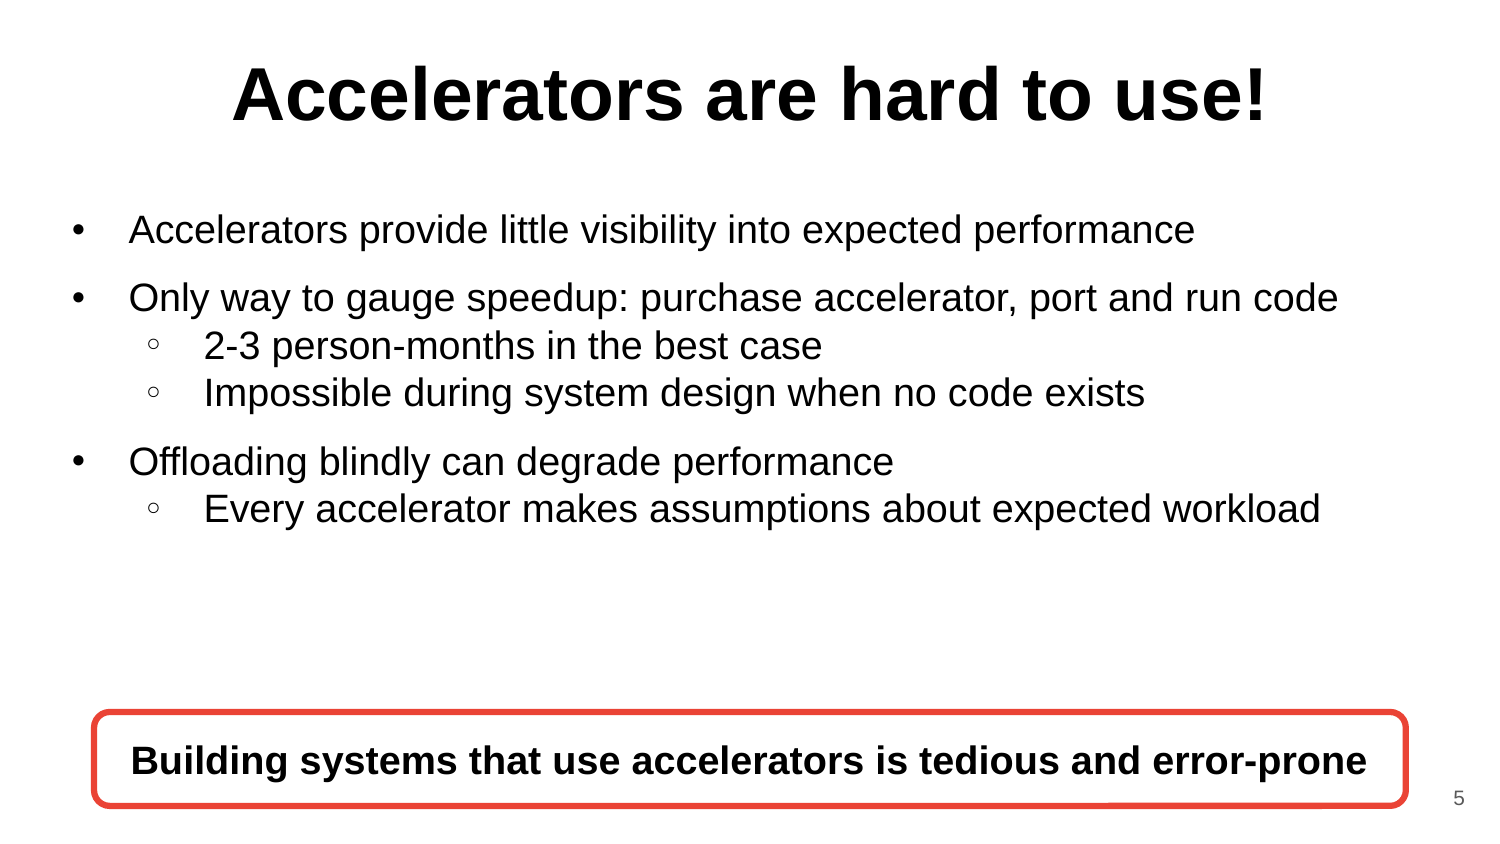

# Accelerators are hard to use!
Accelerators provide little visibility into expected performance
Only way to gauge speedup: purchase accelerator, port and run code
2-3 person-months in the best case
Impossible during system design when no code exists
Offloading blindly can degrade performance
Every accelerator makes assumptions about expected workload
Building systems that use accelerators is tedious and error-prone
5